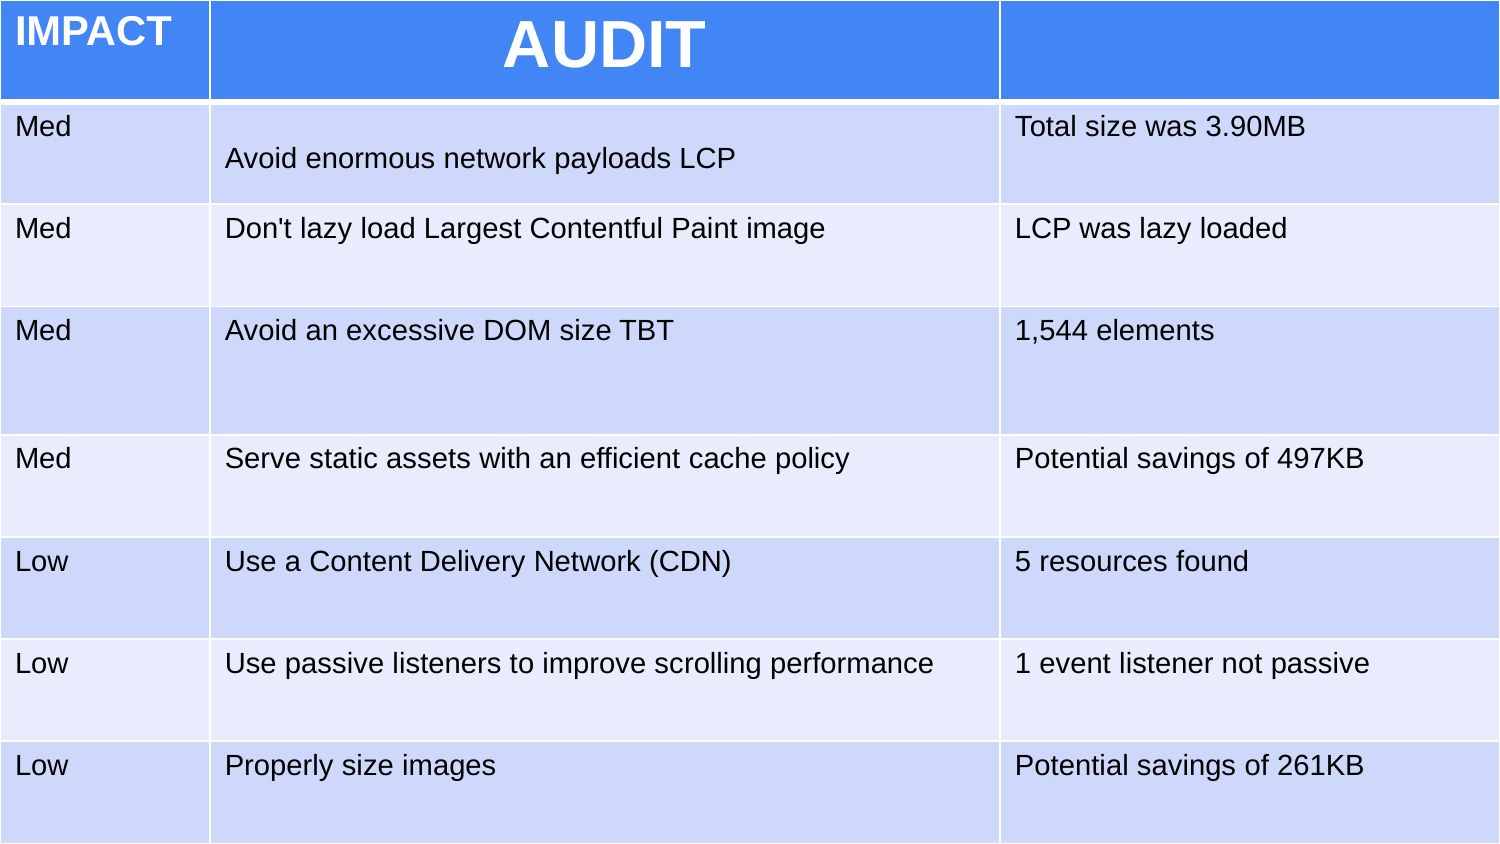

| IMPACT | AUDIT |  |
| --- | --- | --- |
| Med | Avoid enormous network payloads LCP | Total size was 3.90MB |
| Med | Don't lazy load Largest Contentful Paint image | LCP was lazy loaded |
| Med | Avoid an excessive DOM size TBT | 1,544 elements |
| Med | Serve static assets with an efficient cache policy | Potential savings of 497KB |
| Low | Use a Content Delivery Network (CDN) | 5 resources found |
| Low | Use passive listeners to improve scrolling performance | 1 event listener not passive |
| Low | Properly size images | Potential savings of 261KB |